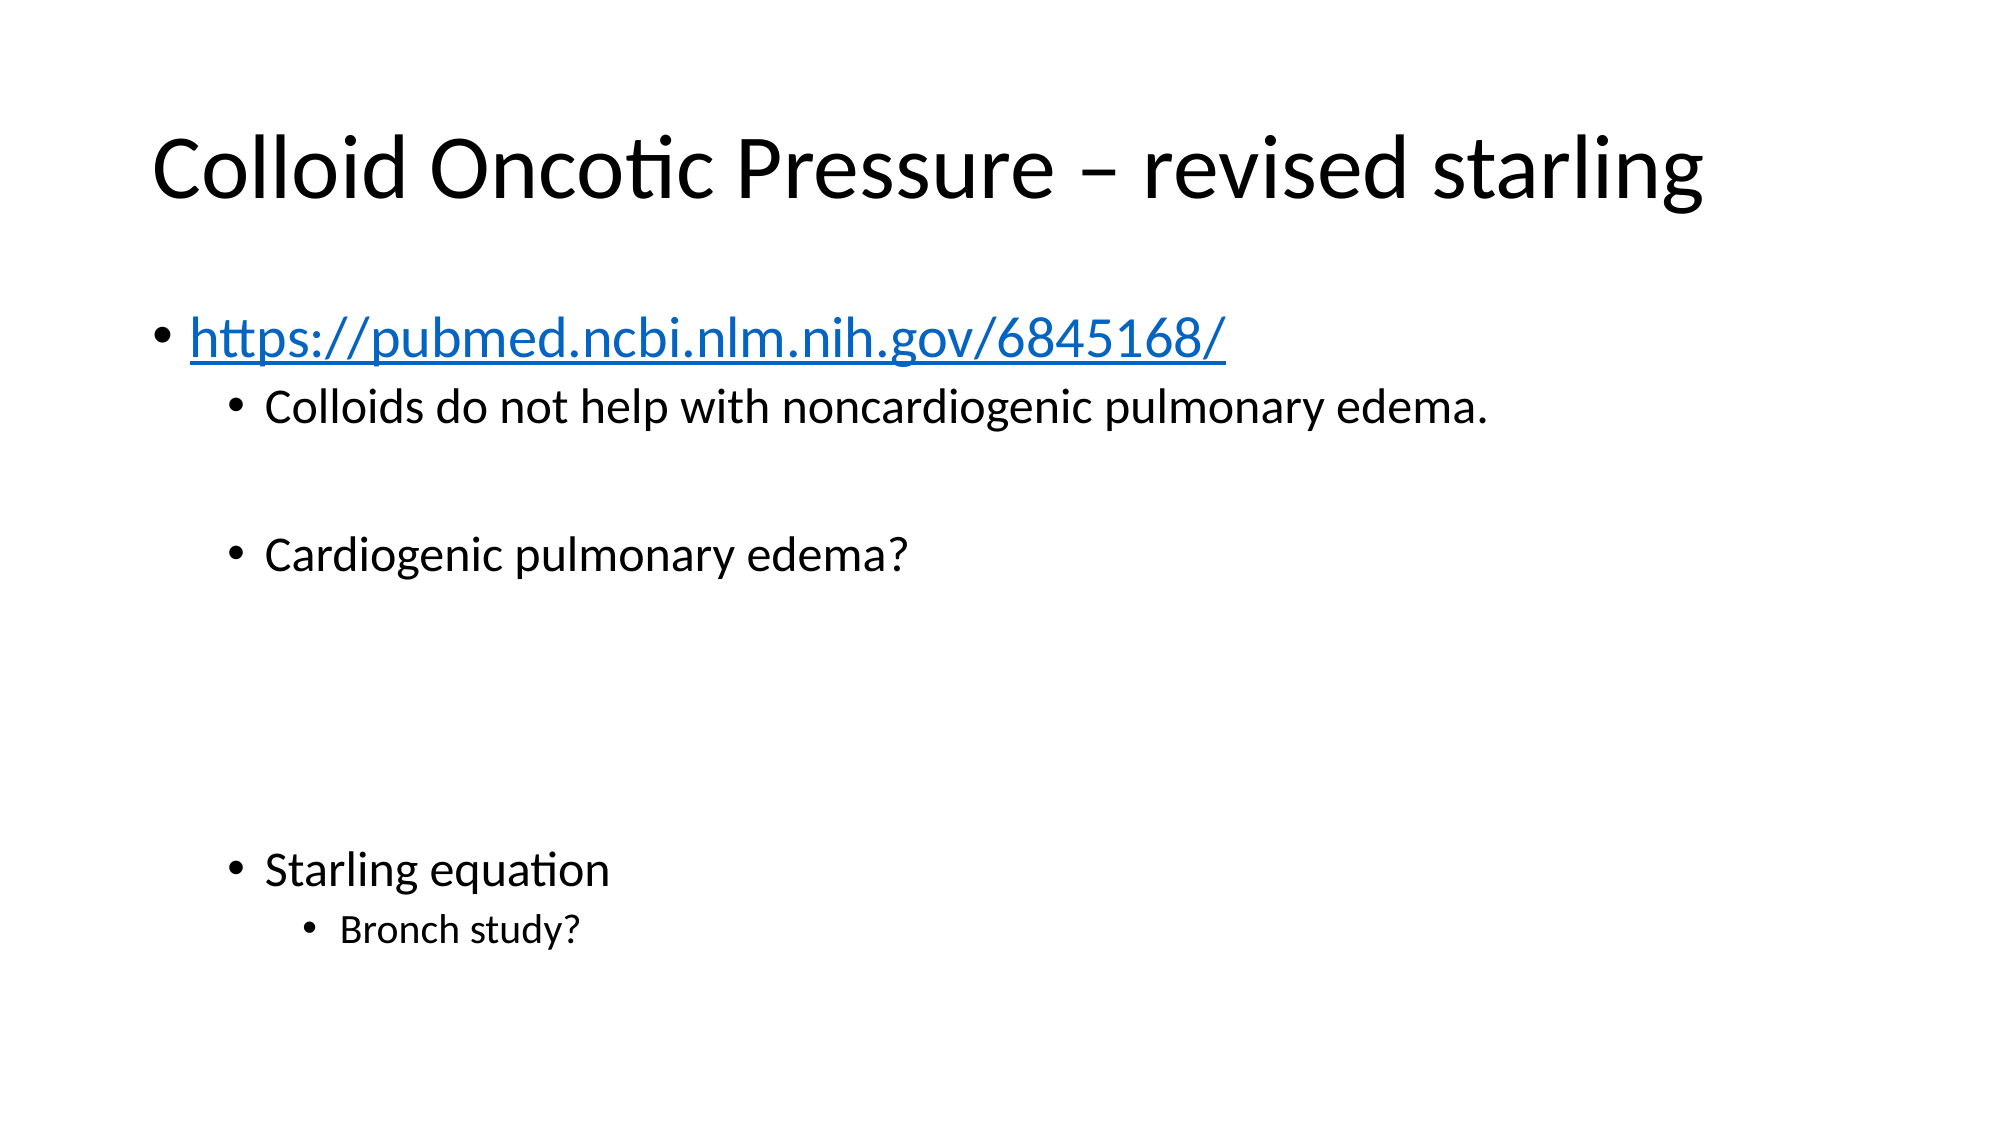

# Colloid Oncotic Pressure – revised starling
https://pubmed.ncbi.nlm.nih.gov/6845168/
Colloids do not help with noncardiogenic pulmonary edema.

Cardiogenic pulmonary edema?

Starling equation
Bronch study?